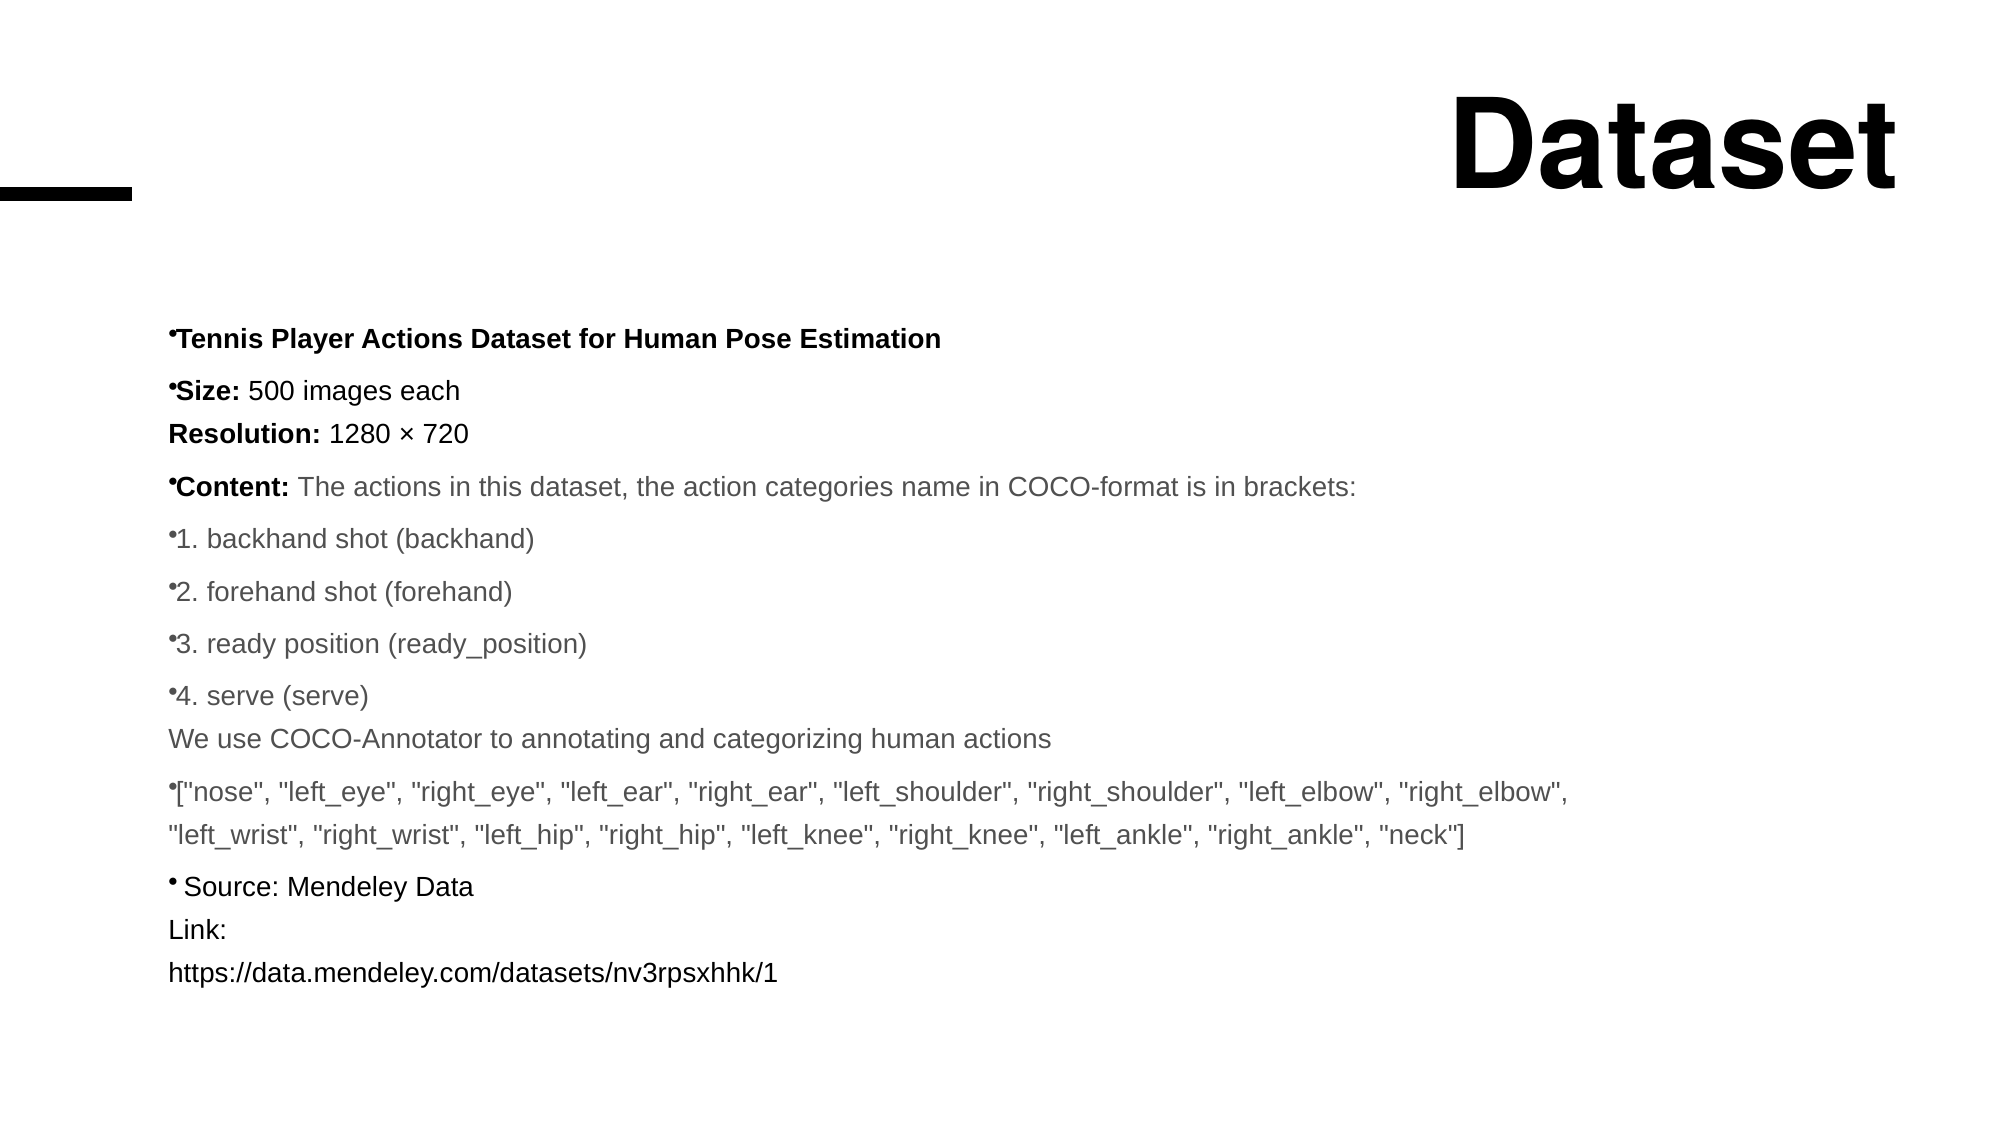

# Dataset
Tennis Player Actions Dataset for Human Pose Estimation
Size: 500 images each
Resolution: 1280 × 720
Content: The actions in this dataset, the action categories name in COCO-format is in brackets:
1. backhand shot (backhand)
2. forehand shot (forehand)
3. ready position (ready_position)
4. serve (serve)
We use COCO-Annotator to annotating and categorizing human actions
["nose", "left_eye", "right_eye", "left_ear", "right_ear", "left_shoulder", "right_shoulder", "left_elbow", "right_elbow", "left_wrist", "right_wrist", "left_hip", "right_hip", "left_knee", "right_knee", "left_ankle", "right_ankle", "neck"]
 Source: Mendeley Data
Link:
https://data.mendeley.com/datasets/nv3rpsxhhk/1